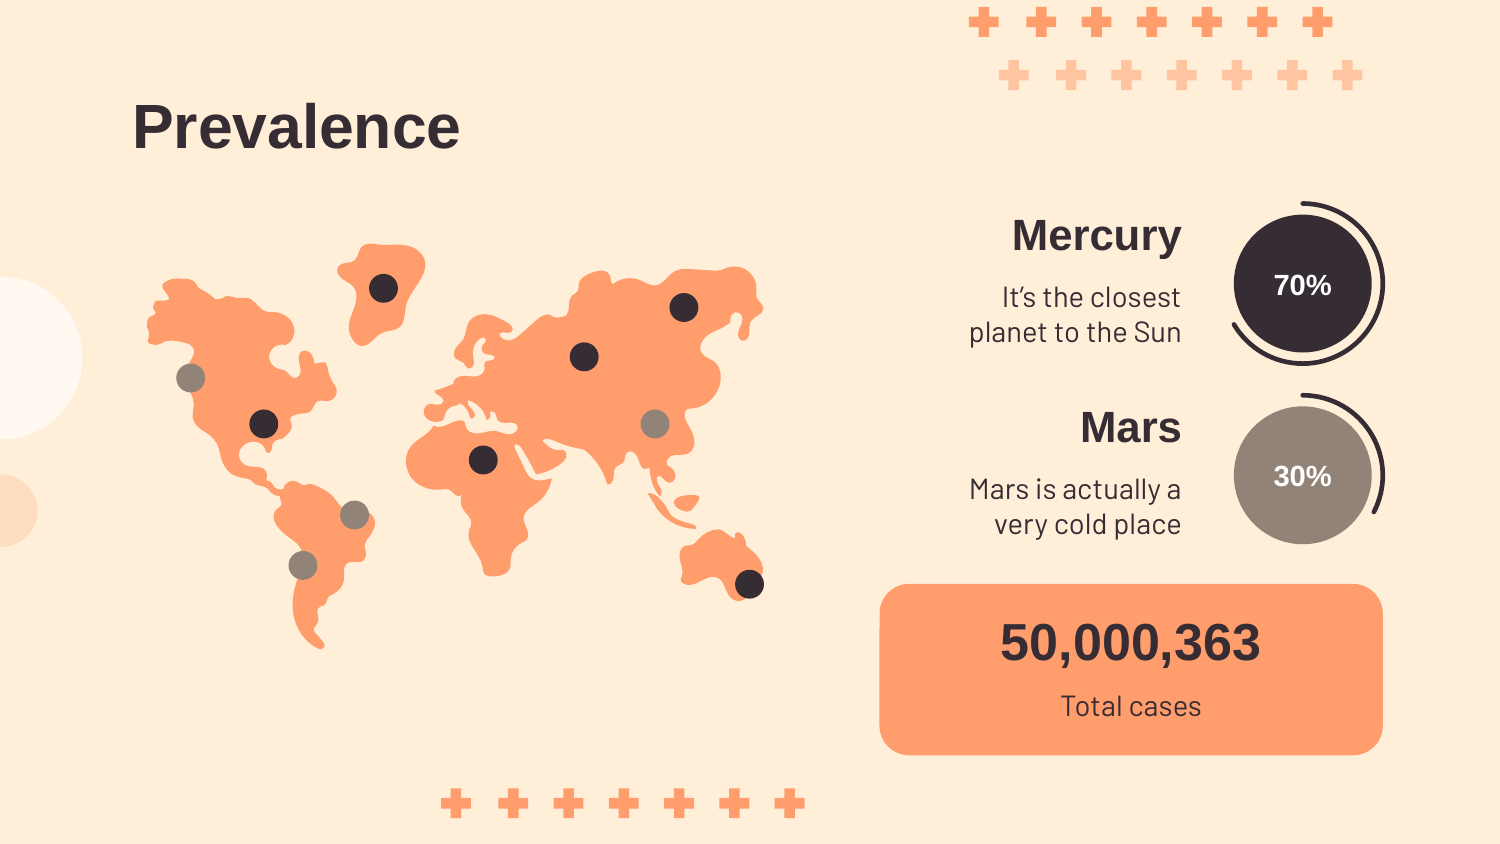

# Prevalence
Mercury

70%

It’s the closest planet to the Sun

Mars

30%

Mars is actually a very cold place

50,000,363
Total cases